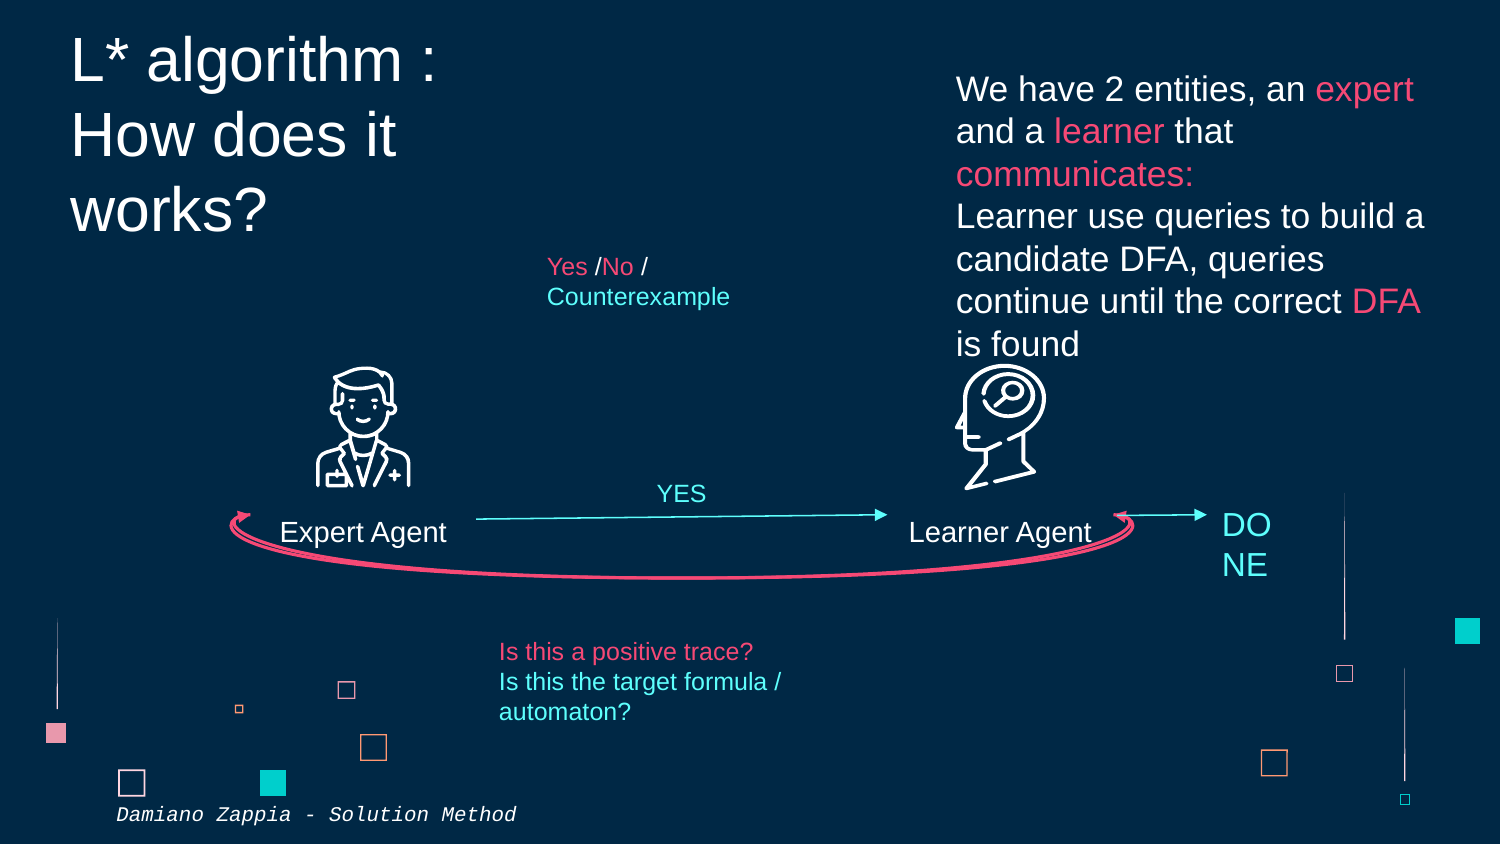

We have 2 entities, an expert and a learner that communicates:
Learner use queries to build a candidate DFA, queries continue until the correct DFA is found
# L* algorithm :
How does it works?
Yes /No / Counterexample

YES
DONE
Expert Agent
Learner Agent
Is this a positive trace?
Is this the target formula / automaton?
Damiano Zappia - Solution Method